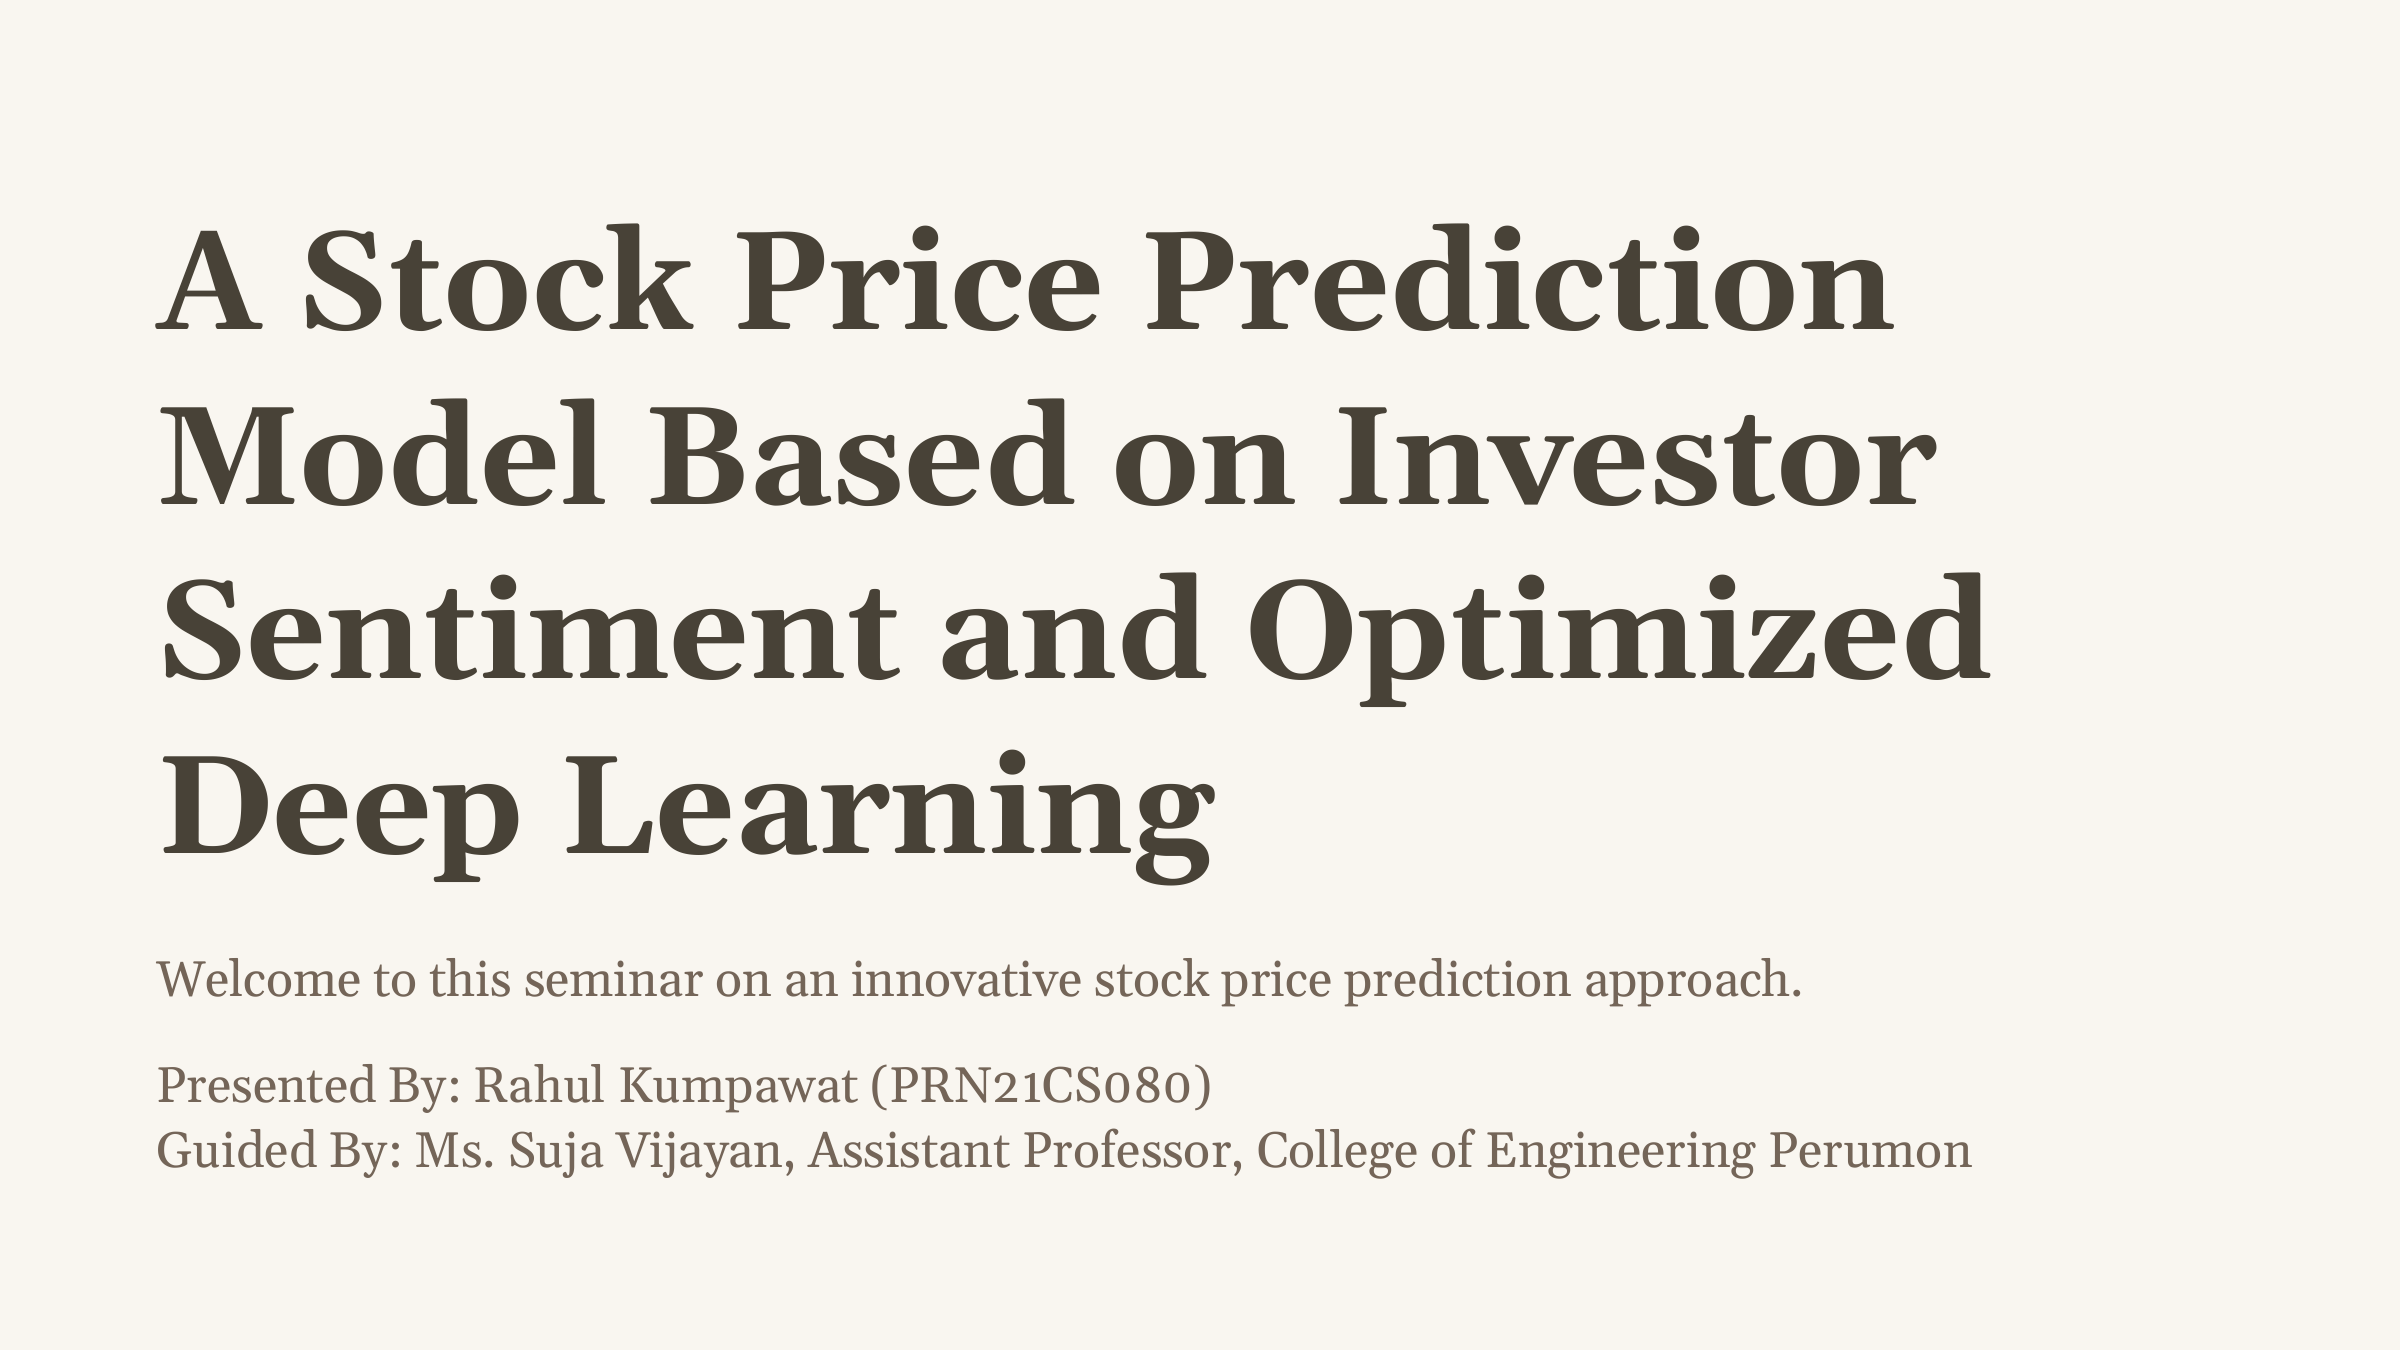

A Stock Price Prediction Model Based on Investor Sentiment and Optimized Deep Learning
Welcome to this seminar on an innovative stock price prediction approach.
Presented By: Rahul Kumpawat (PRN21CS080)
Guided By: Ms. Suja Vijayan, Assistant Professor, College of Engineering Perumon